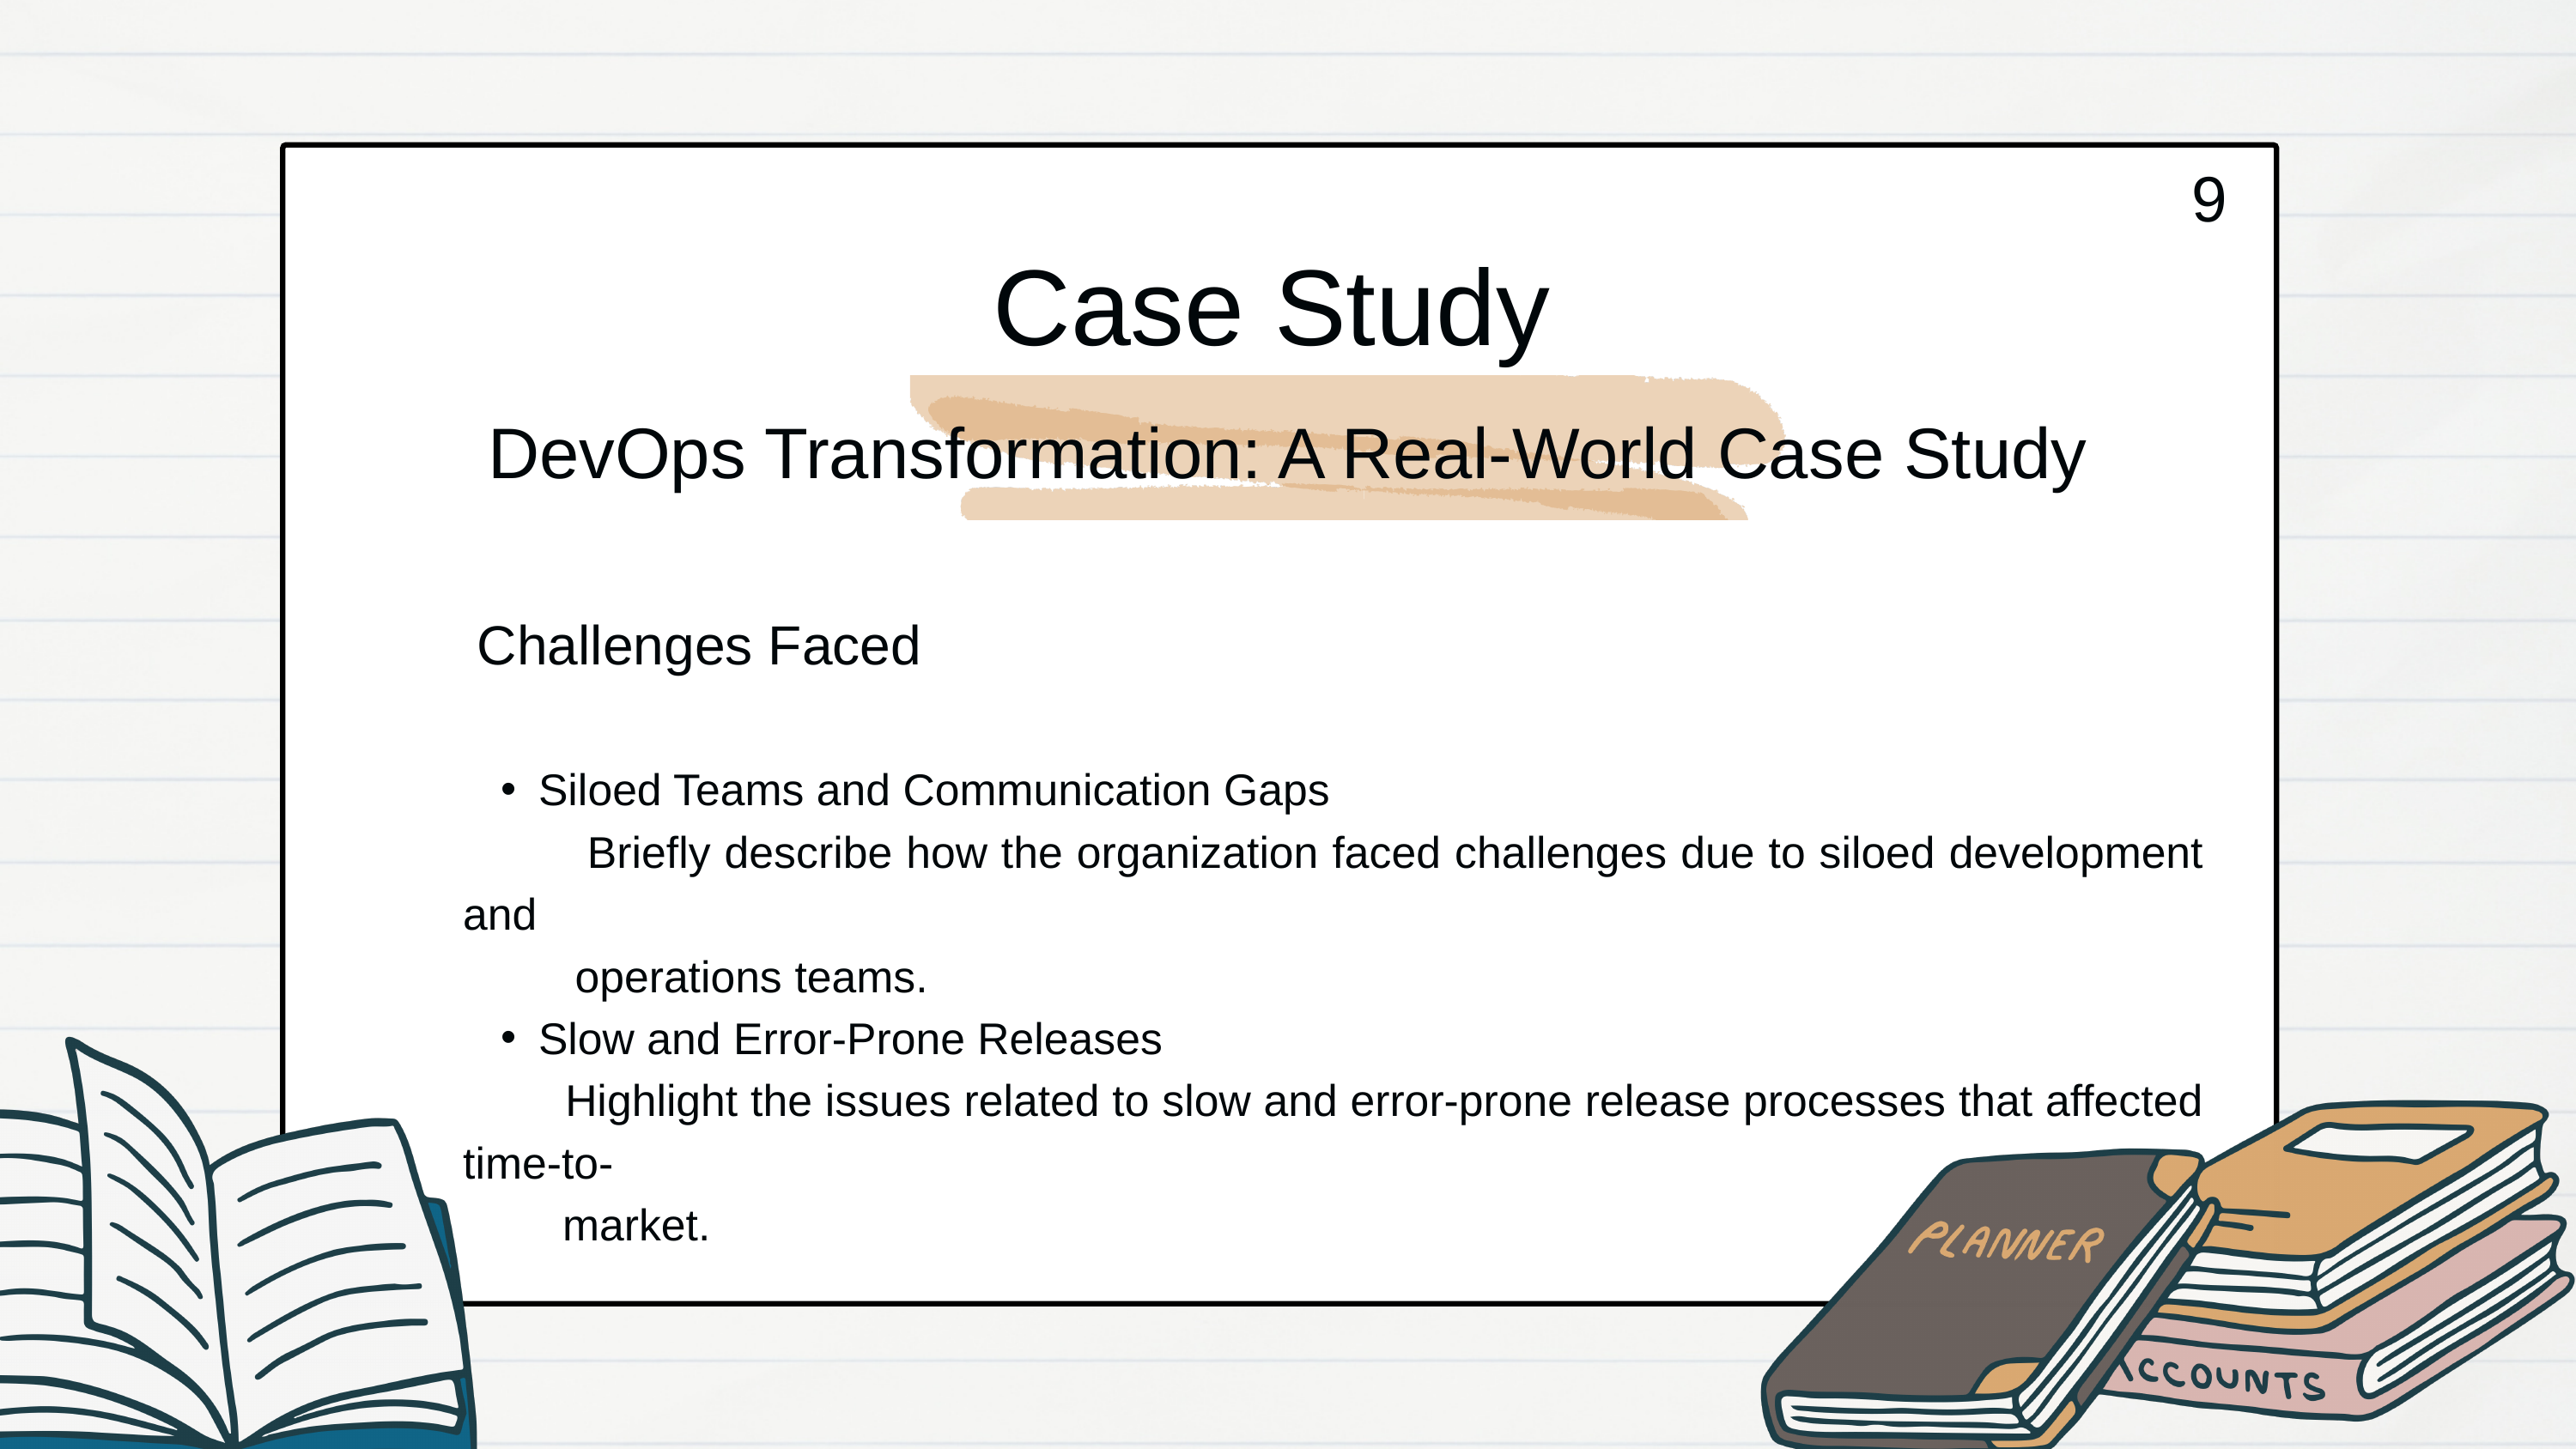

9

Case Study

DevOps Transformation: A Real-World Case Study
Challenges Faced
Siloed Teams and Communication Gaps
         Briefly describe how the organization faced challenges due to siloed development and
         operations teams.
Slow and Error-Prone Releases
        Highlight the issues related to slow and error-prone release processes that affected time-to-
        market.